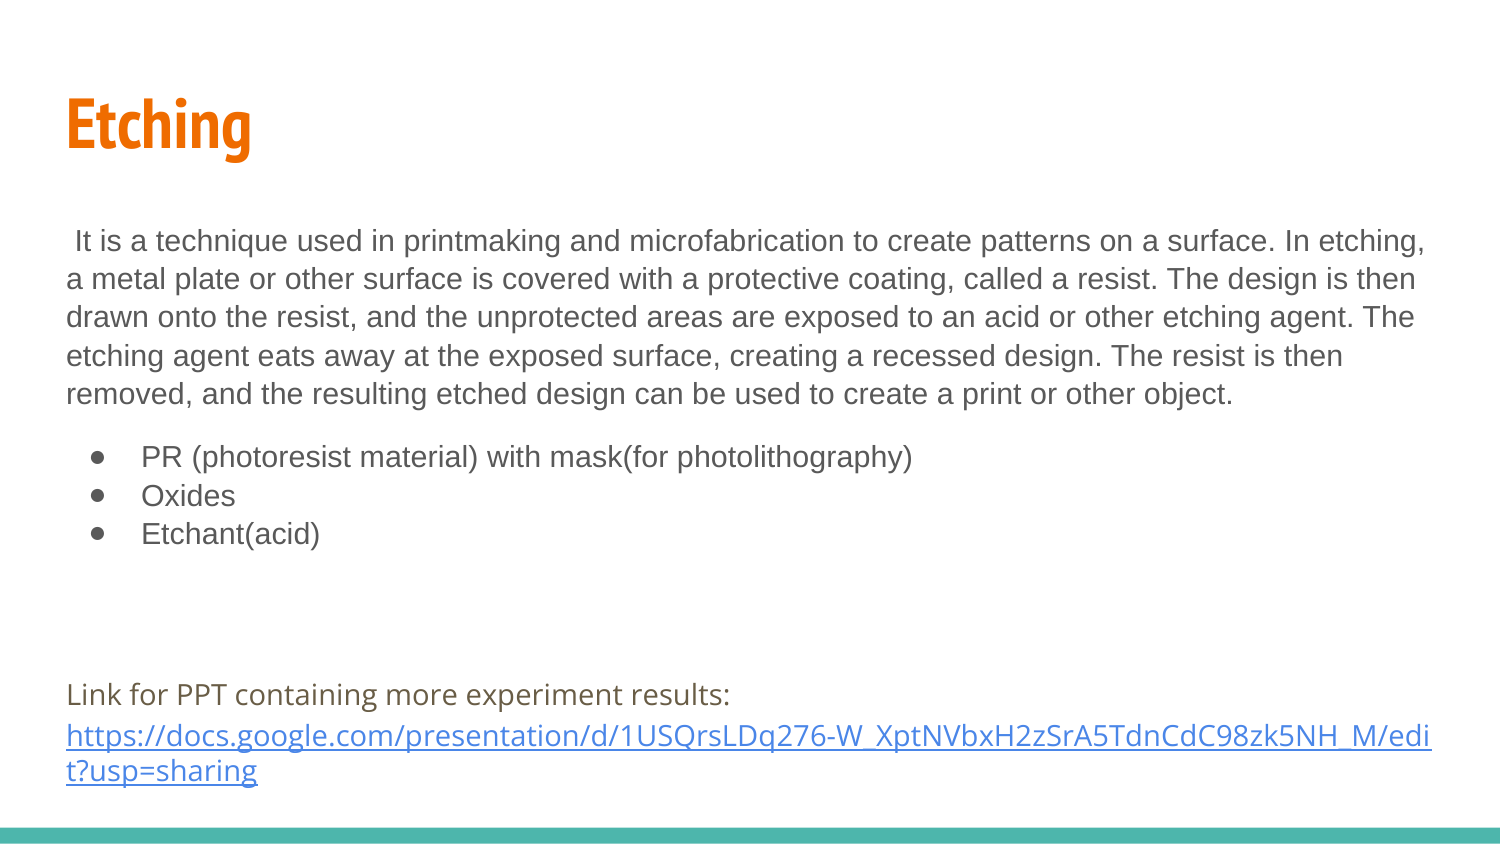

# Etching
 It is a technique used in printmaking and microfabrication to create patterns on a surface. In etching, a metal plate or other surface is covered with a protective coating, called a resist. The design is then drawn onto the resist, and the unprotected areas are exposed to an acid or other etching agent. The etching agent eats away at the exposed surface, creating a recessed design. The resist is then removed, and the resulting etched design can be used to create a print or other object.
PR (photoresist material) with mask(for photolithography)
Oxides
Etchant(acid)

Link for PPT containing more experiment results: https://docs.google.com/presentation/d/1USQrsLDq276-W_XptNVbxH2zSrA5TdnCdC98zk5NH_M/edit?usp=sharing